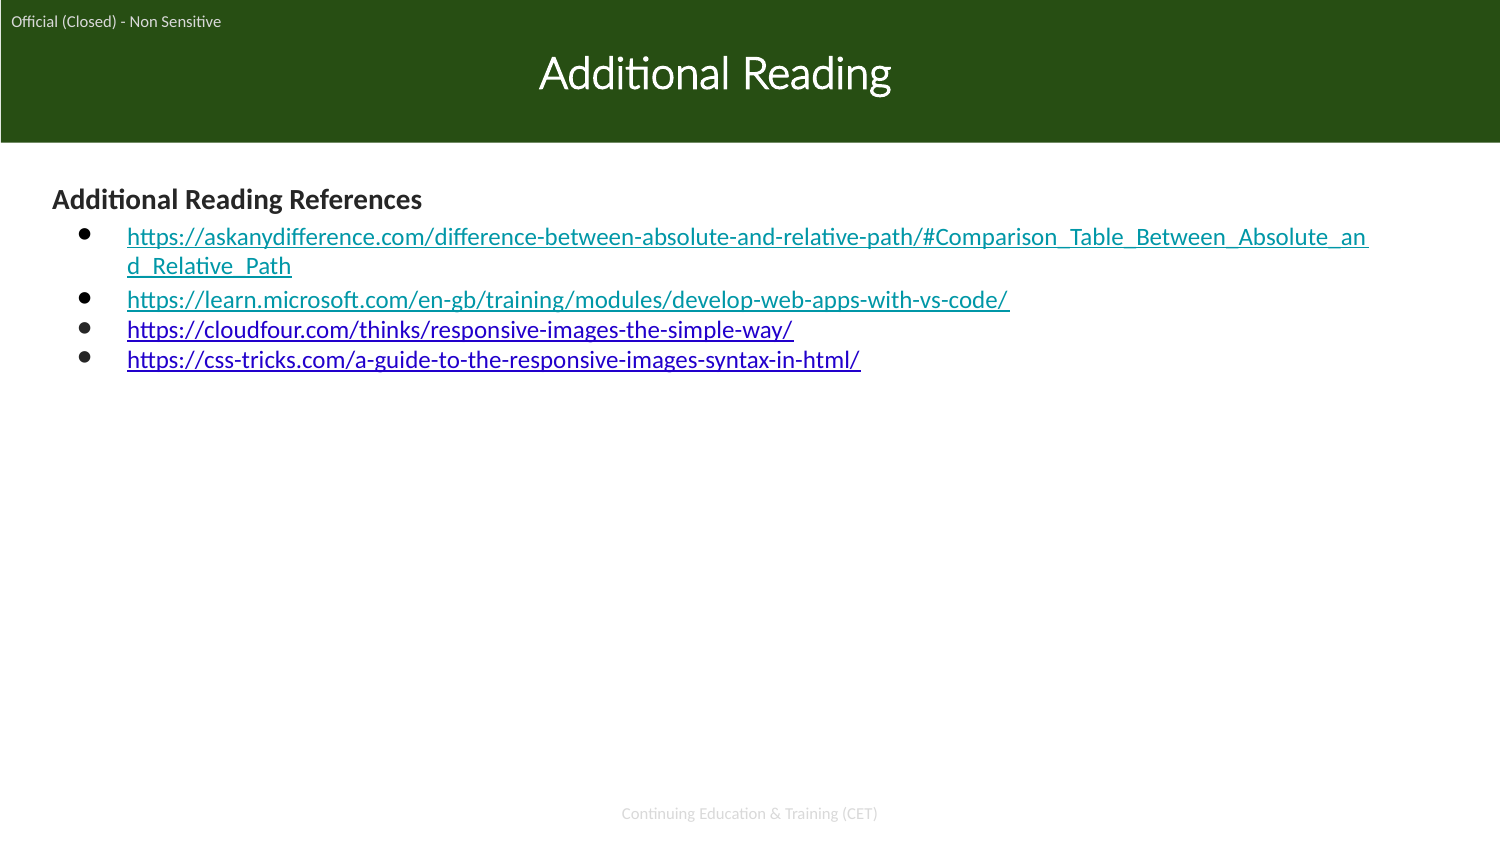

Official (Closed) - Non Sensitive

Additional Reading
Additional Reading References
https://askanydifference.com/difference-between-absolute-and-relative-path/#Comparison_Table_Between_Absolute_and_Relative_Path
https://learn.microsoft.com/en-gb/training/modules/develop-web-apps-with-vs-code/
https://cloudfour.com/thinks/responsive-images-the-simple-way/
https://css-tricks.com/a-guide-to-the-responsive-images-syntax-in-html/

Continuing Education & Training (CET)